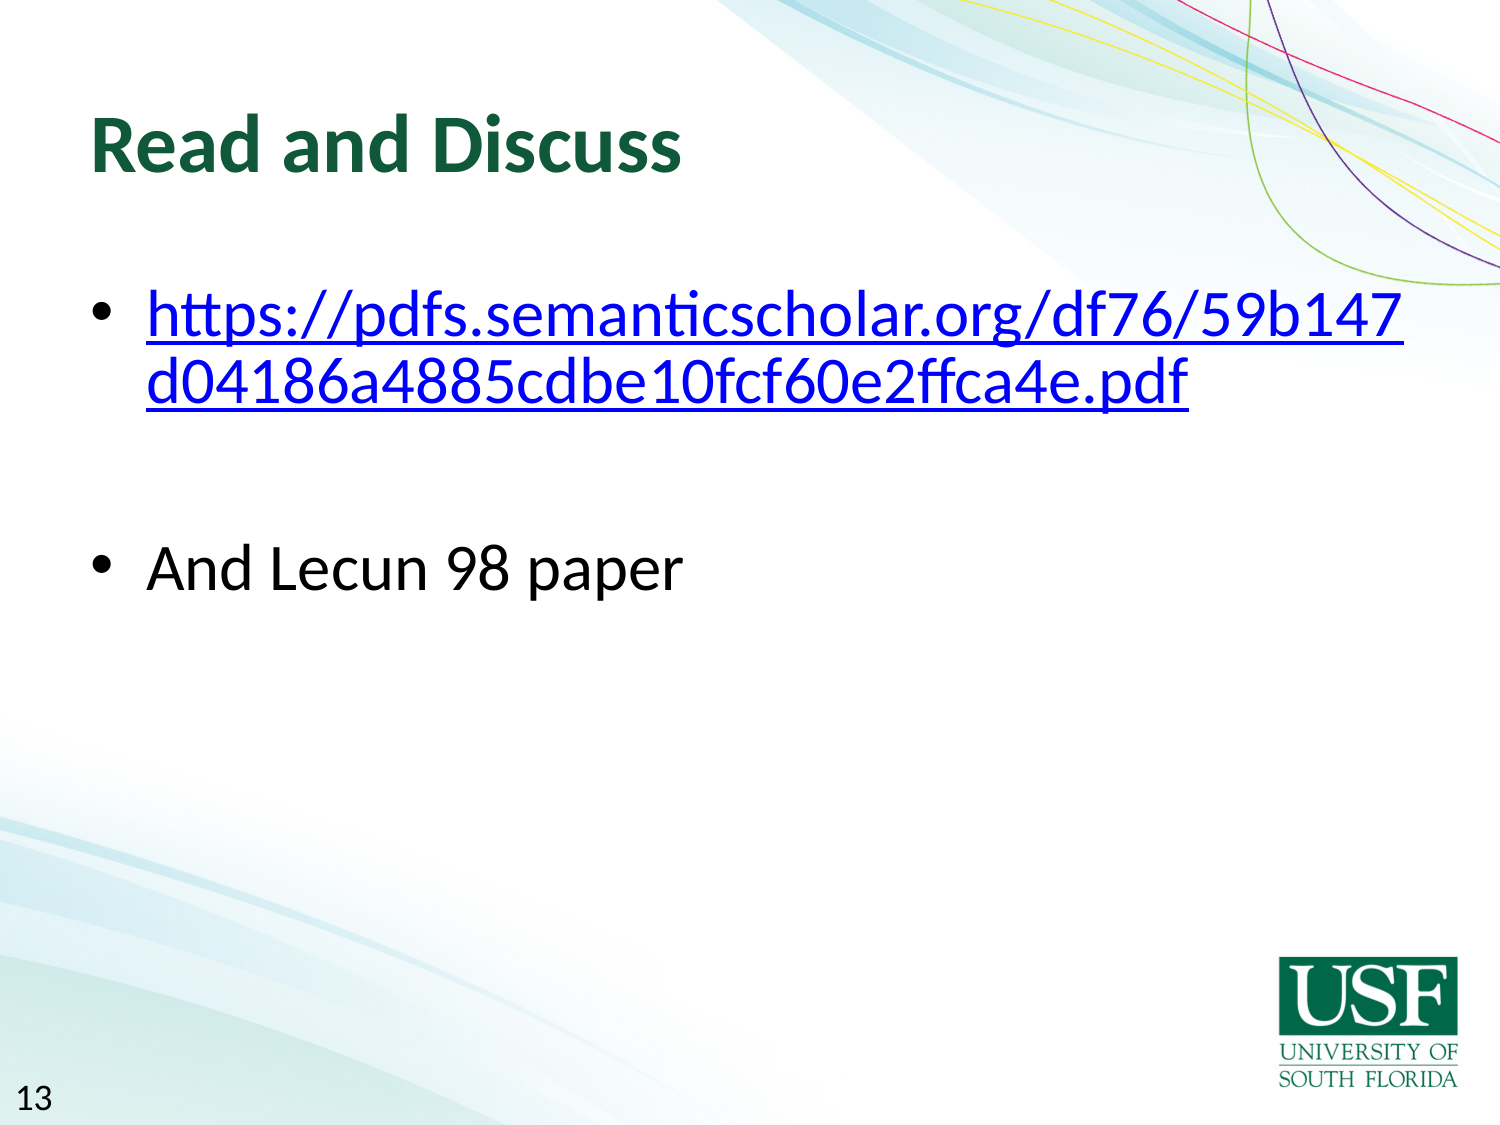

# Read and Discuss
https://pdfs.semanticscholar.org/df76/59b147d04186a4885cdbe10fcf60e2ffca4e.pdf

And Lecun 98 paper

13